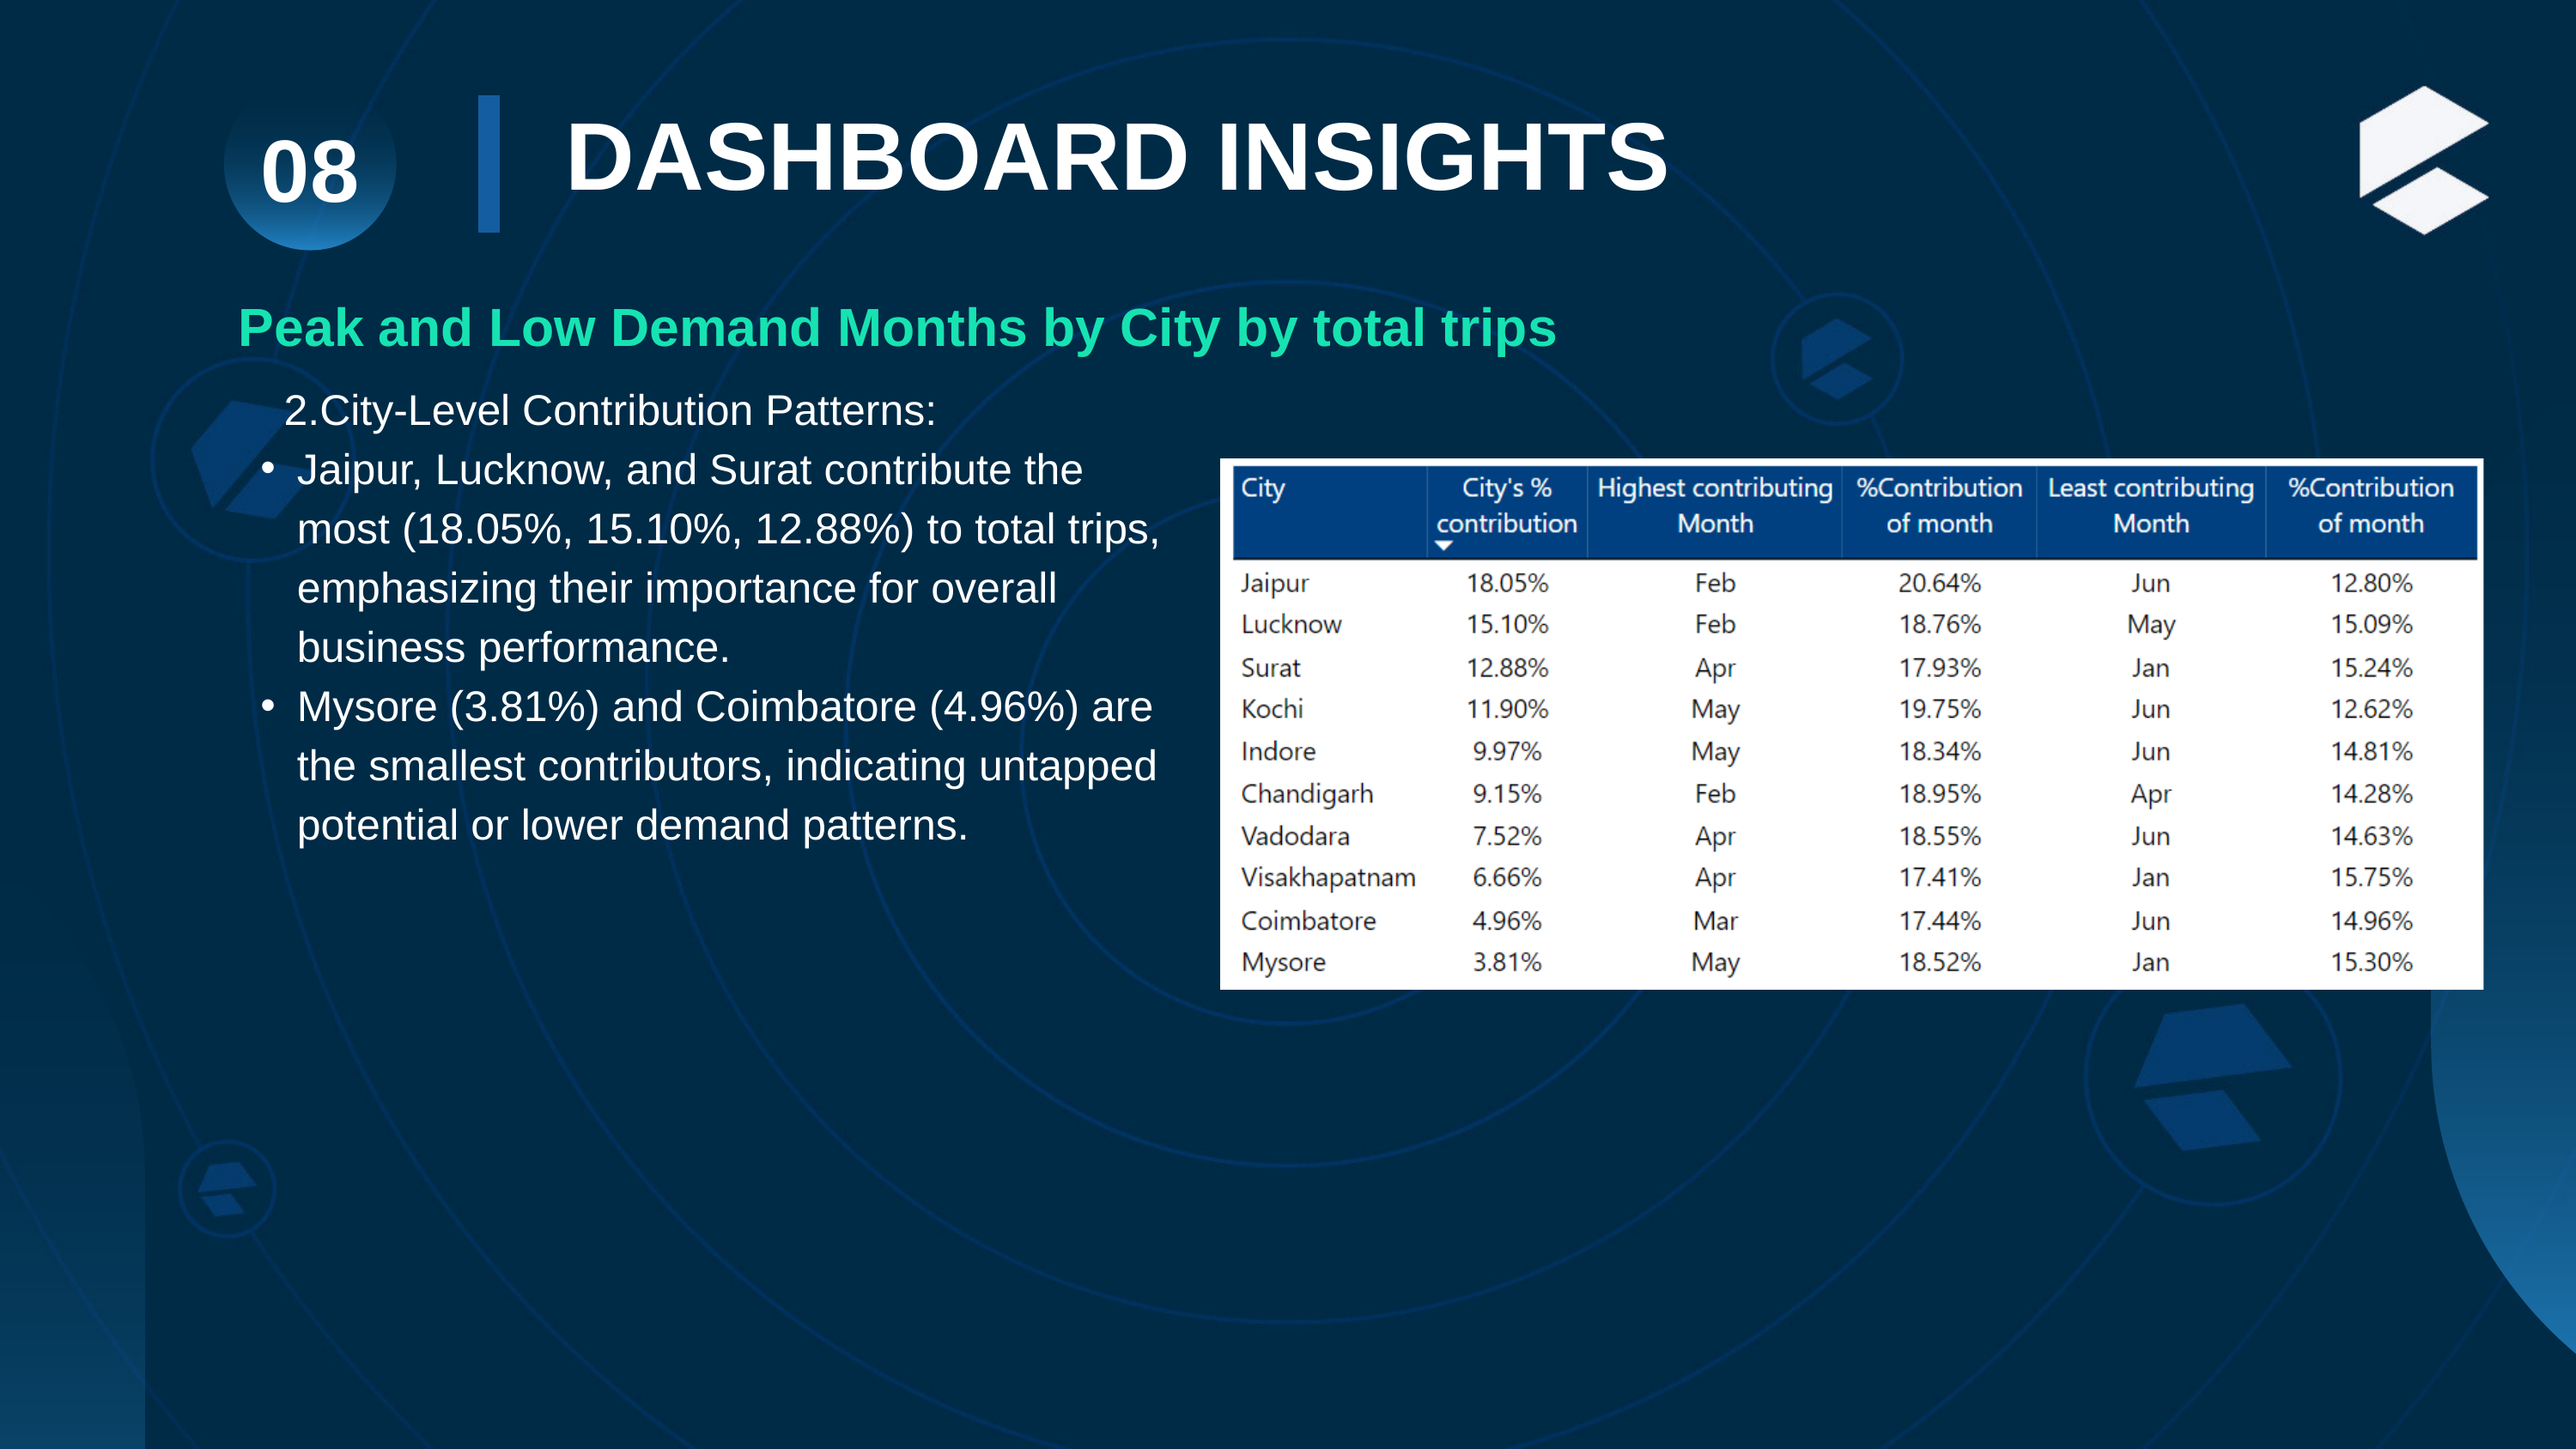

DASHBOARD INSIGHTS
08

 Peak and Low Demand Months by City by total trips

     2.City-Level Contribution Patterns:
Jaipur, Lucknow, and Surat contribute the most (18.05%, 15.10%, 12.88%) to total trips, emphasizing their importance for overall business performance.
Mysore (3.81%) and Coimbatore (4.96%) are the smallest contributors, indicating untapped potential or lower demand patterns.